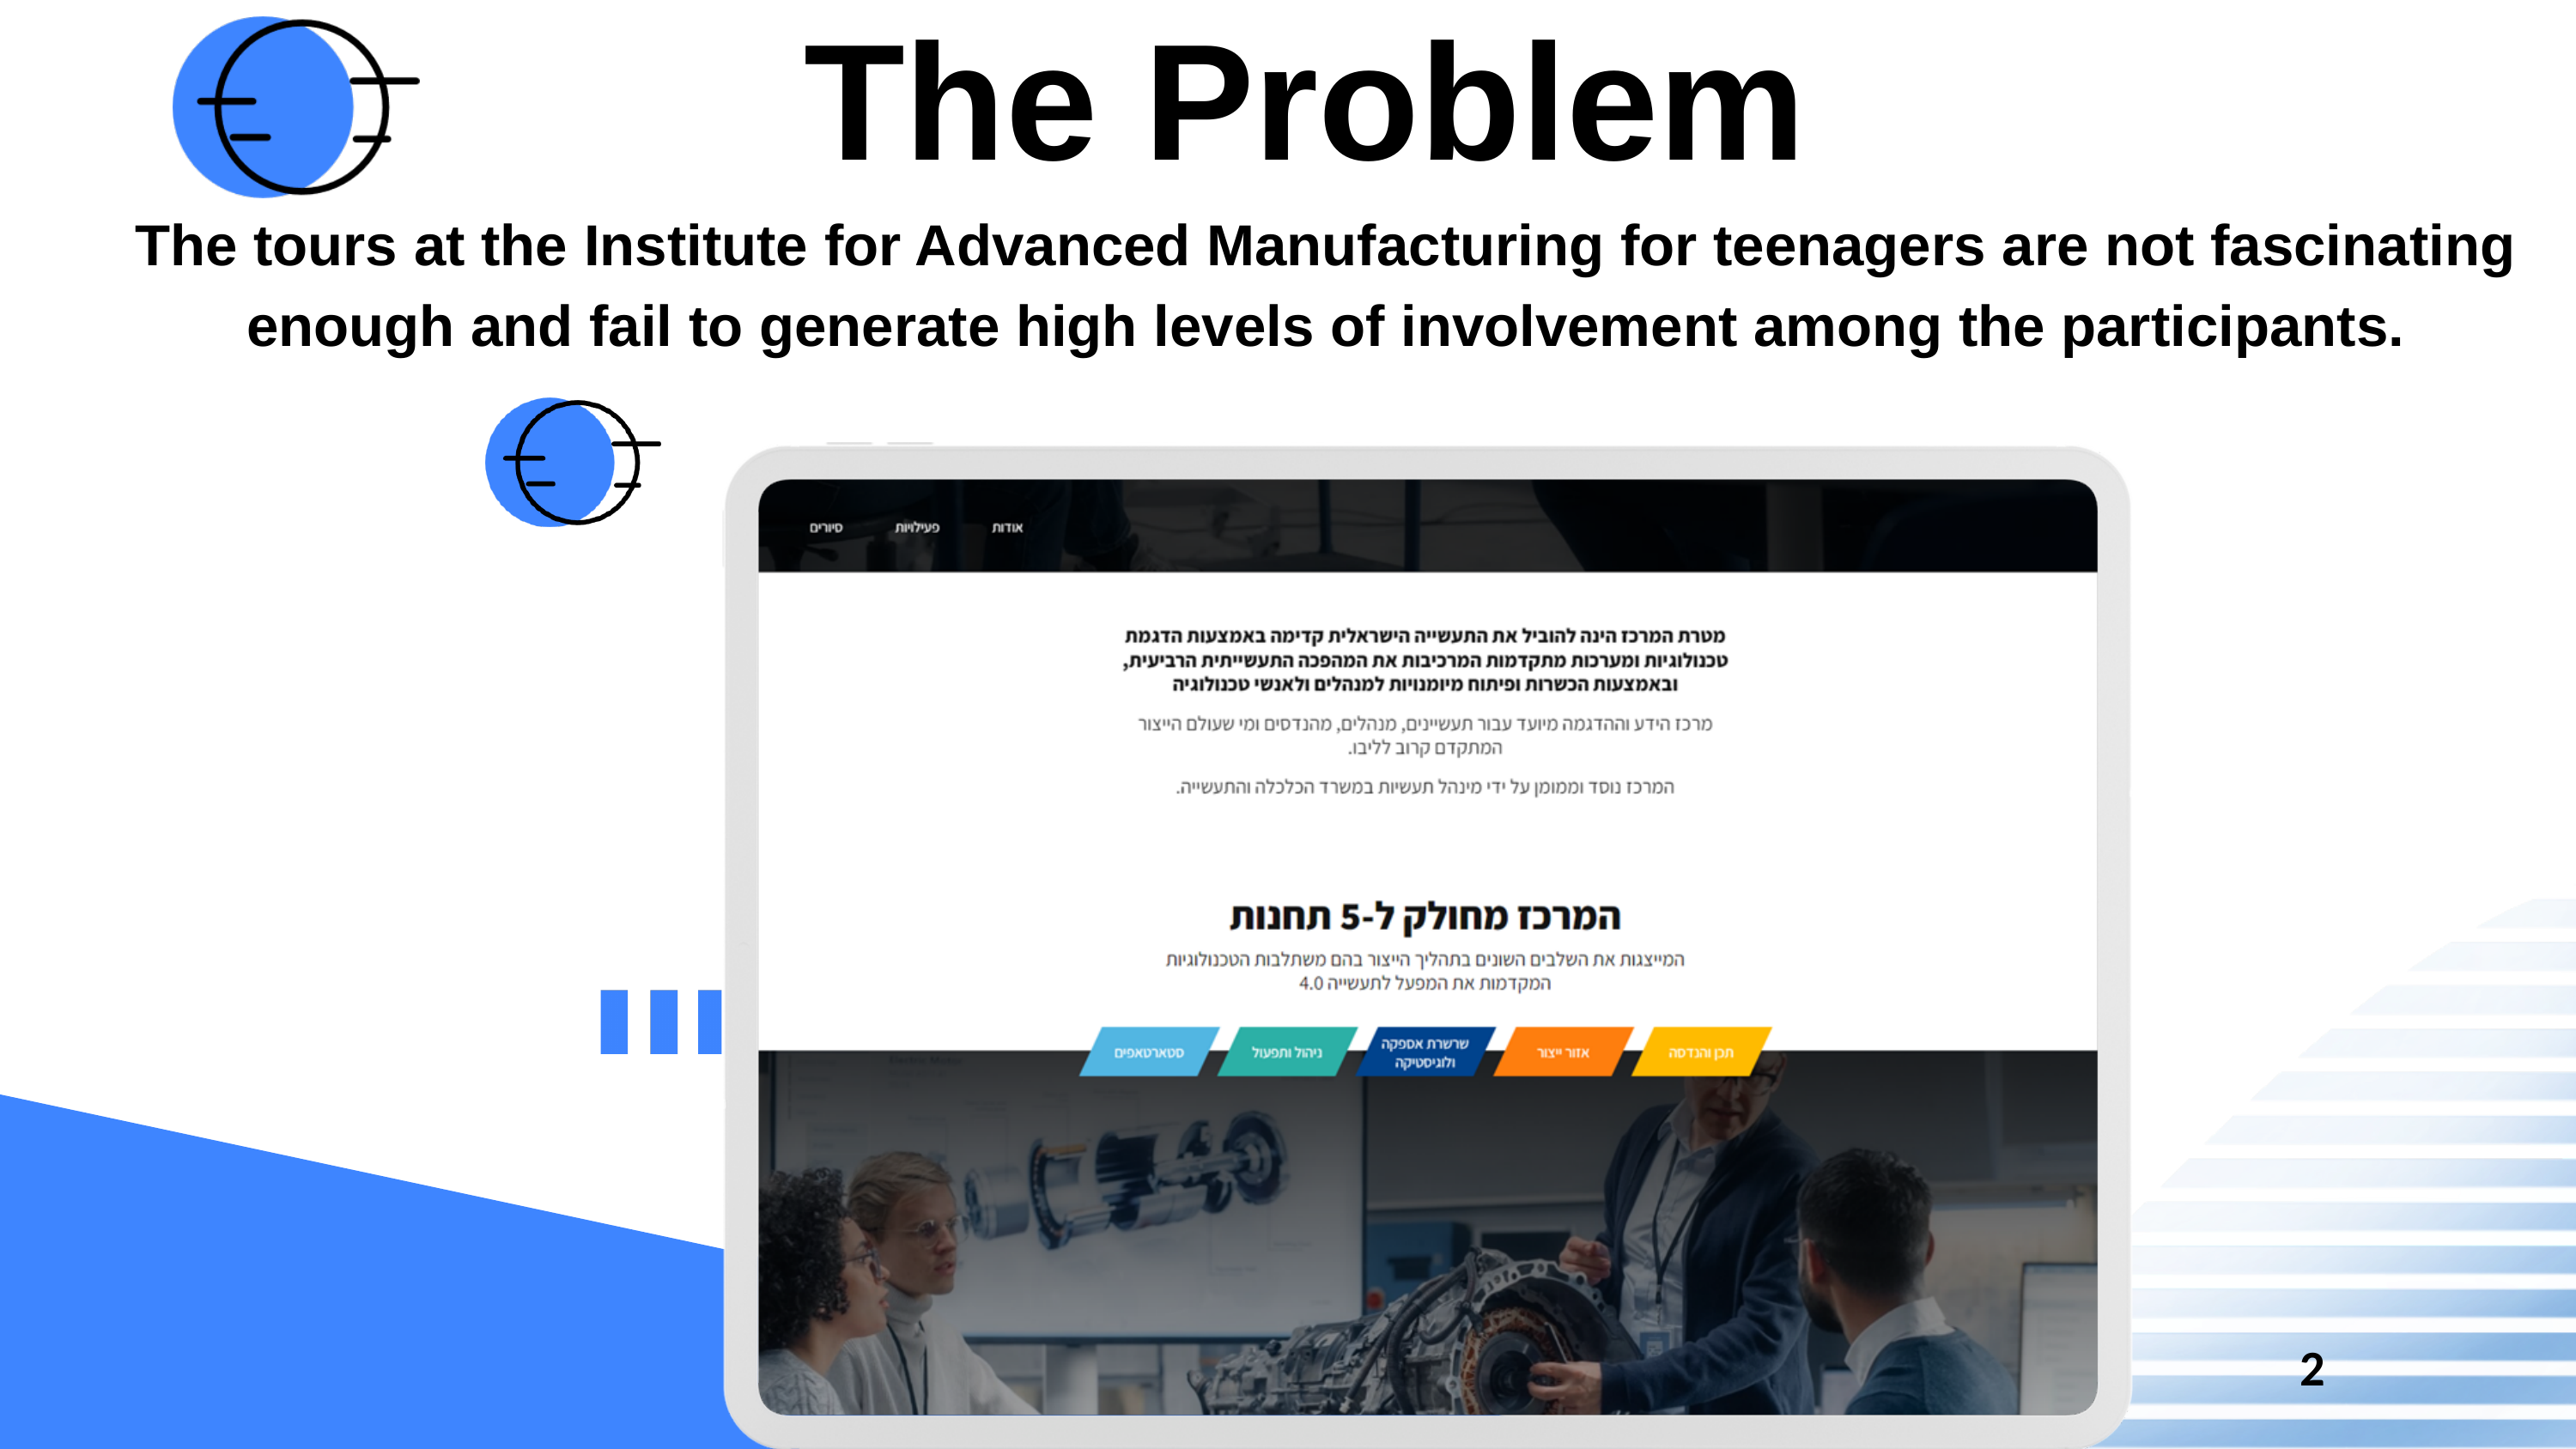

The Problem
The tours at the Institute for Advanced Manufacturing for teenagers are not fascinating enough and fail to generate high levels of involvement among the participants.

2